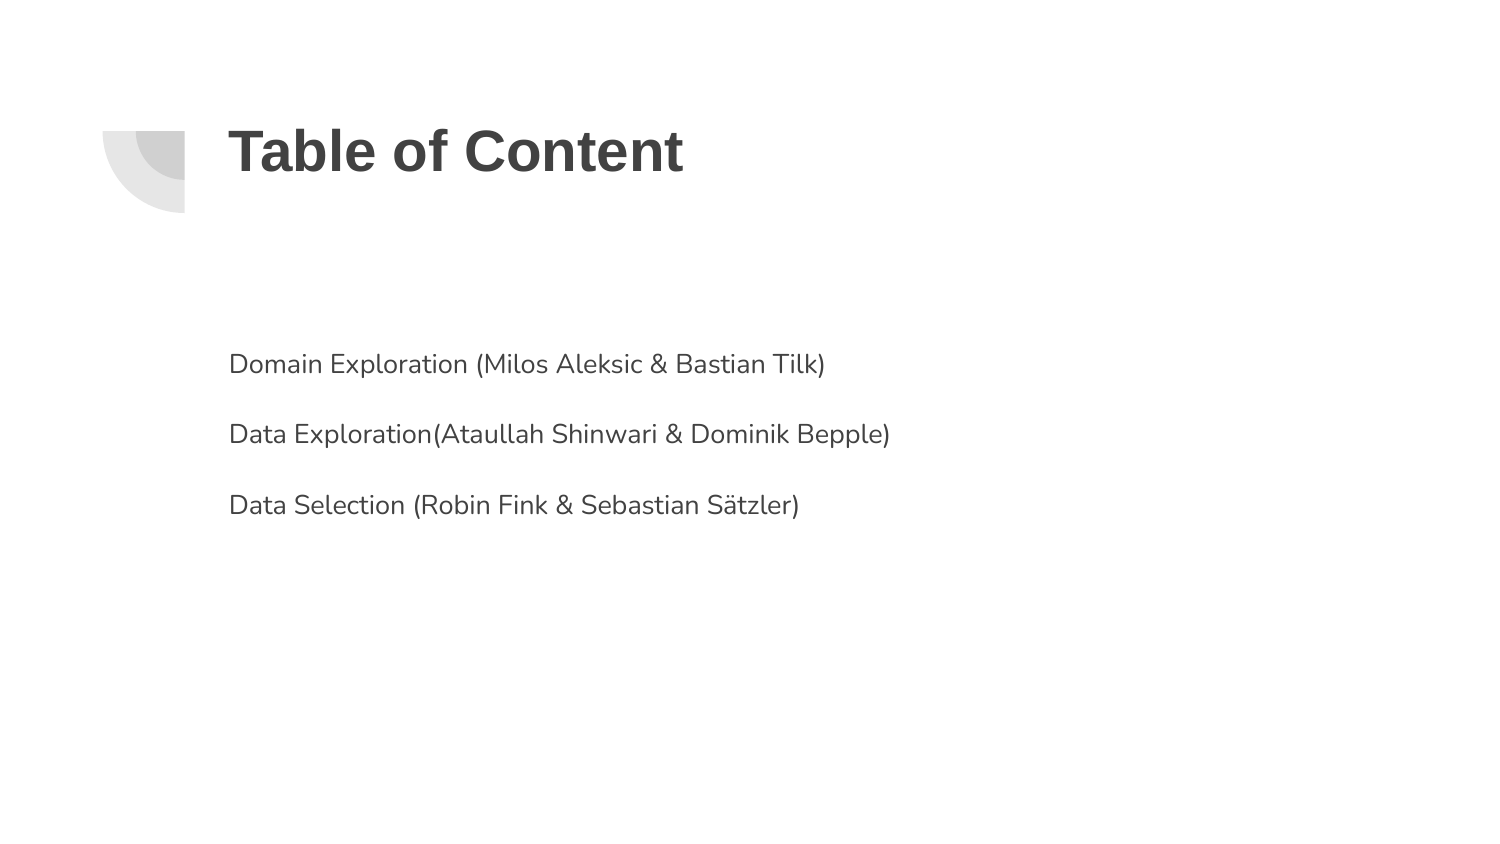

# Table of Content
Domain Exploration (Milos Aleksic & Bastian Tilk)
Data Exploration(Ataullah Shinwari & Dominik Bepple)
Data Selection (Robin Fink & Sebastian Sätzler)